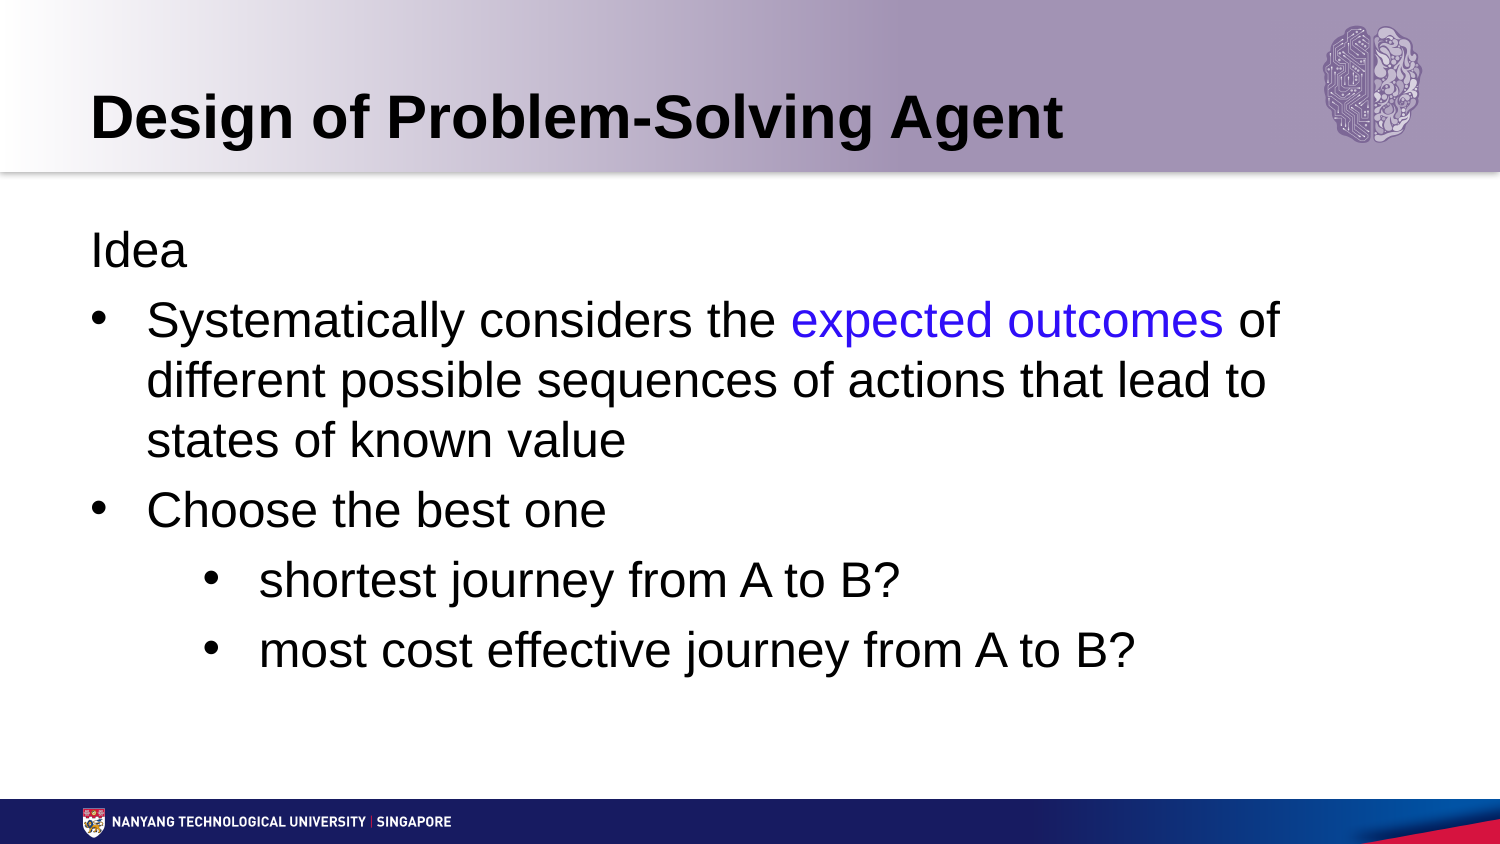

# Design of Problem-Solving Agent
Idea
Systematically considers the expected outcomes of different possible sequences of actions that lead to states of known value
Choose the best one
shortest journey from A to B?
most cost effective journey from A to B?